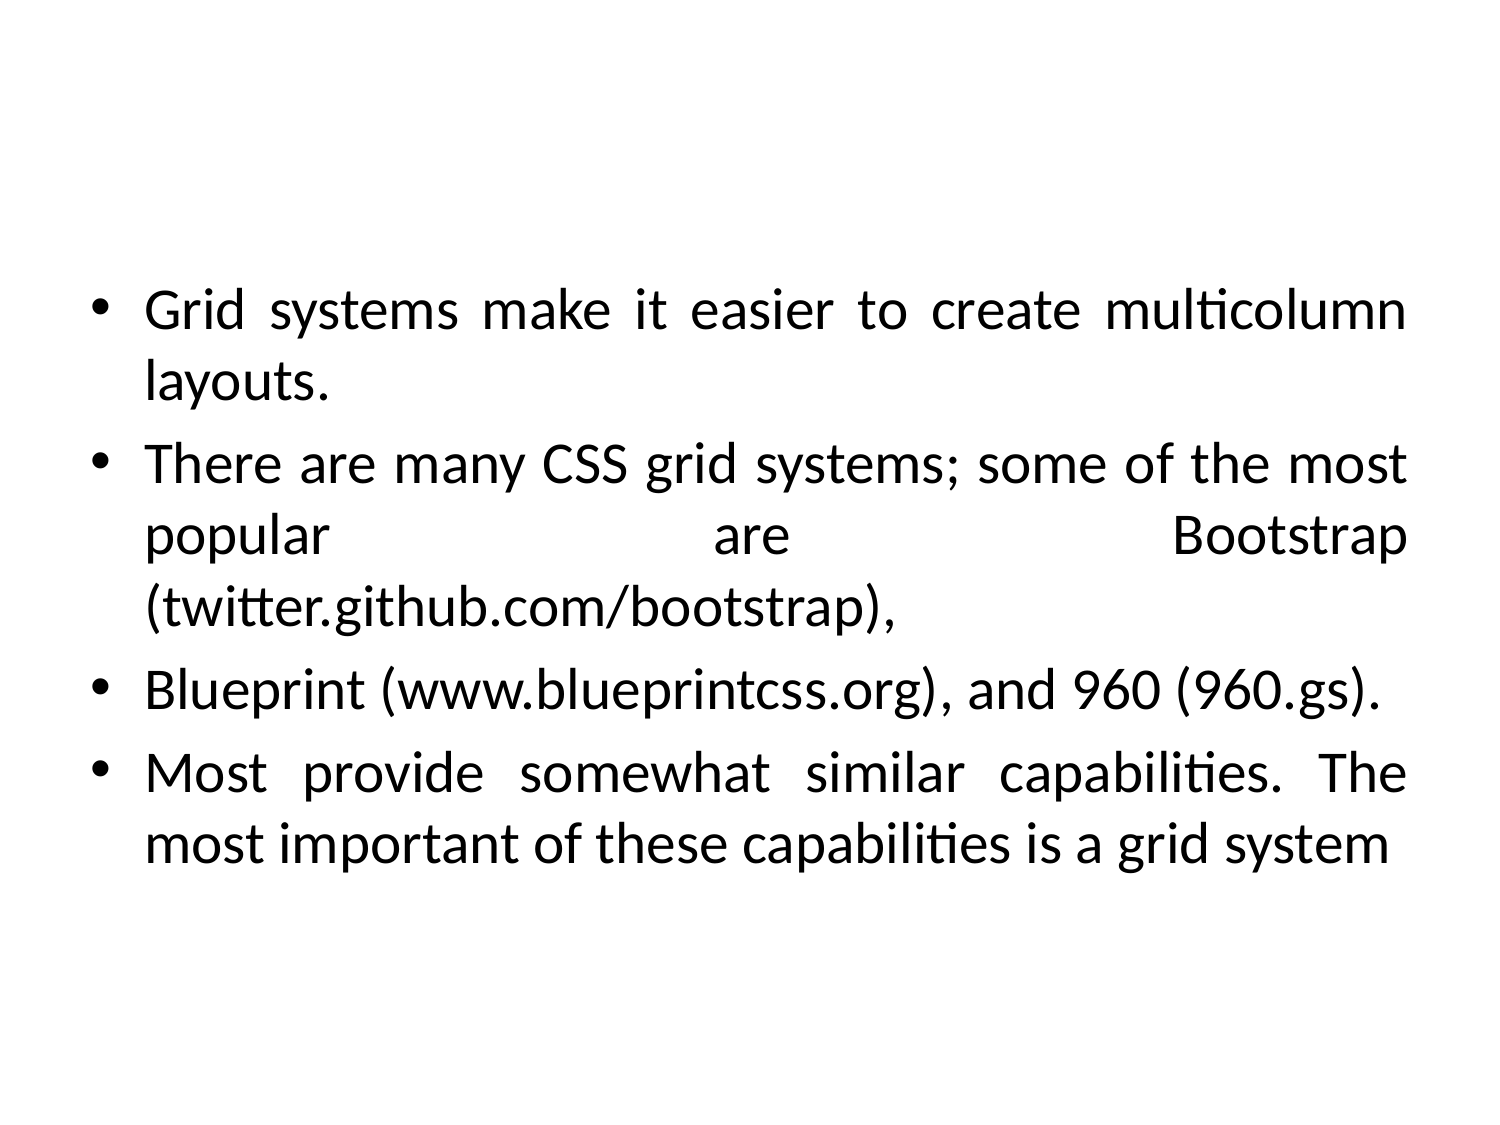

#
Grid systems make it easier to create multicolumn layouts.
There are many CSS grid systems; some of the most popular are Bootstrap (twitter.github.com/bootstrap),
Blueprint (www.blueprintcss.org), and 960 (960.gs).
Most provide somewhat similar capabilities. The most important of these capabilities is a grid system